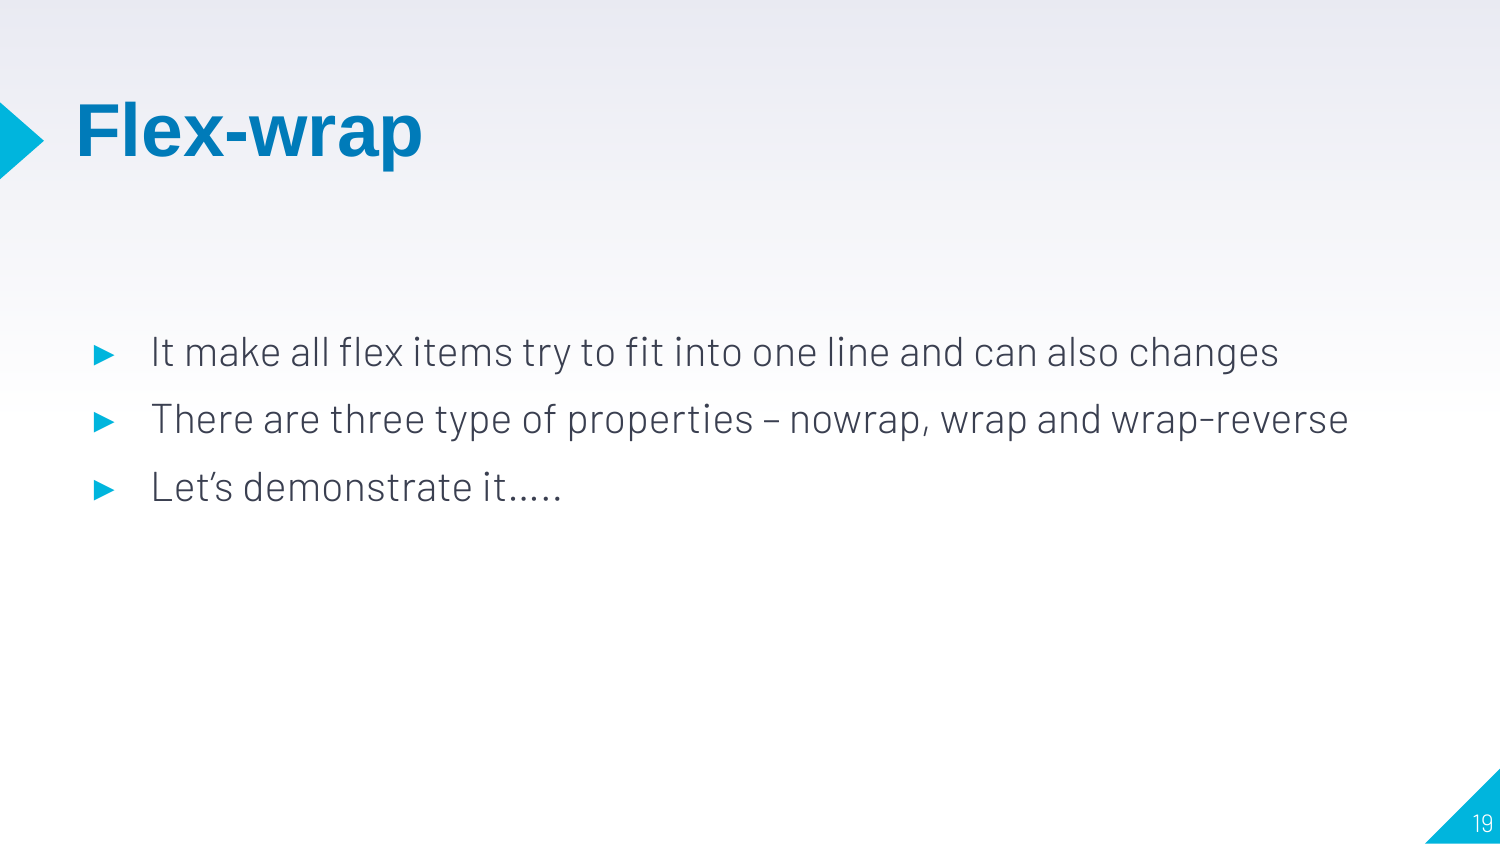

# Flex-wrap

It make all flex items try to fit into one line and can also changes
There are three type of properties – nowrap, wrap and wrap-reverse
Let’s demonstrate it…..

19